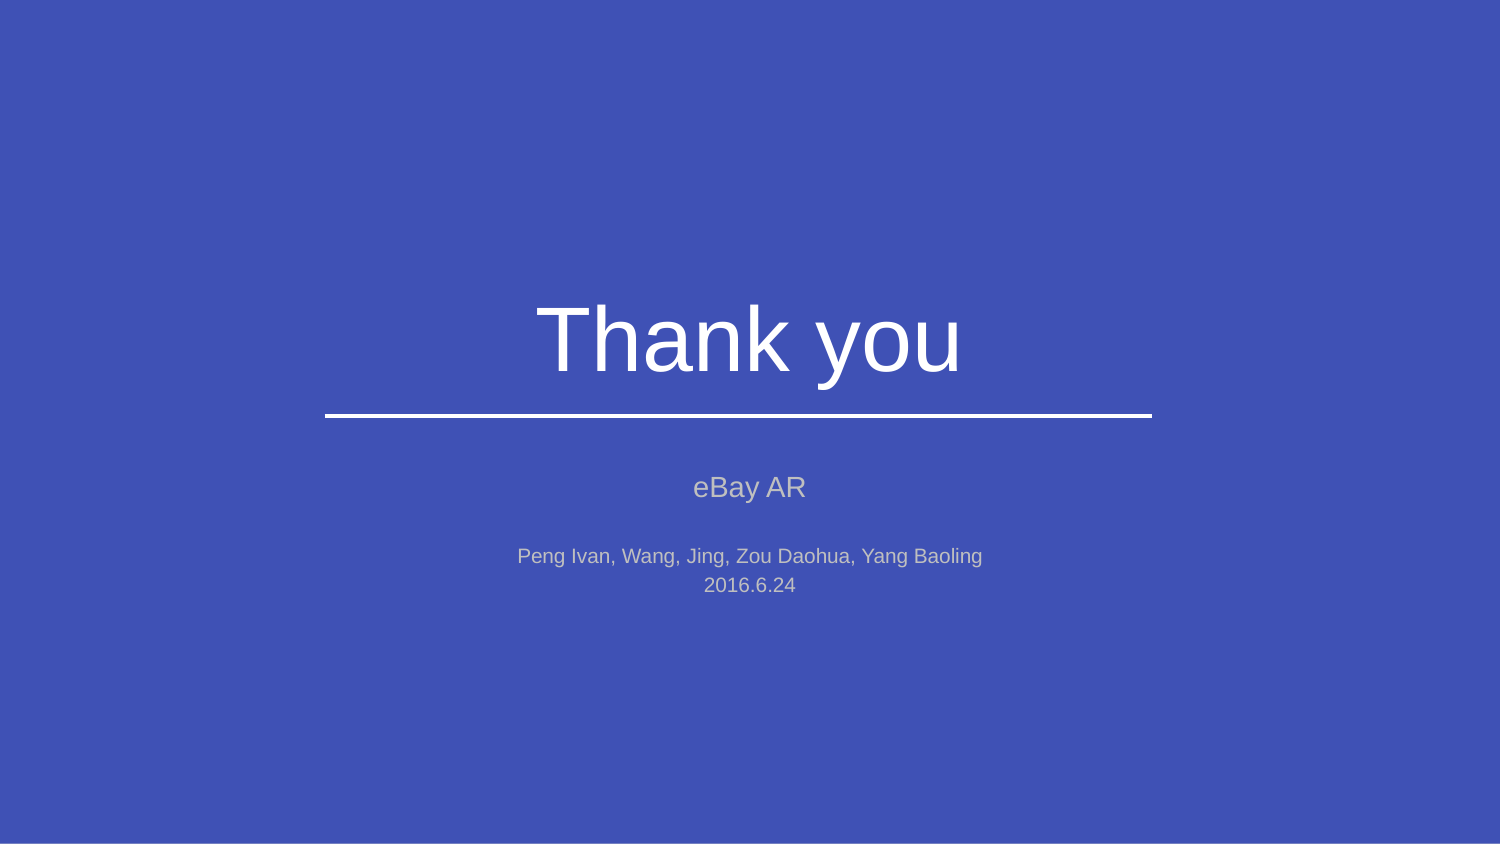

# Thank you
eBay AR

Peng Ivan, Wang, Jing, Zou Daohua, Yang Baoling
2016.6.24